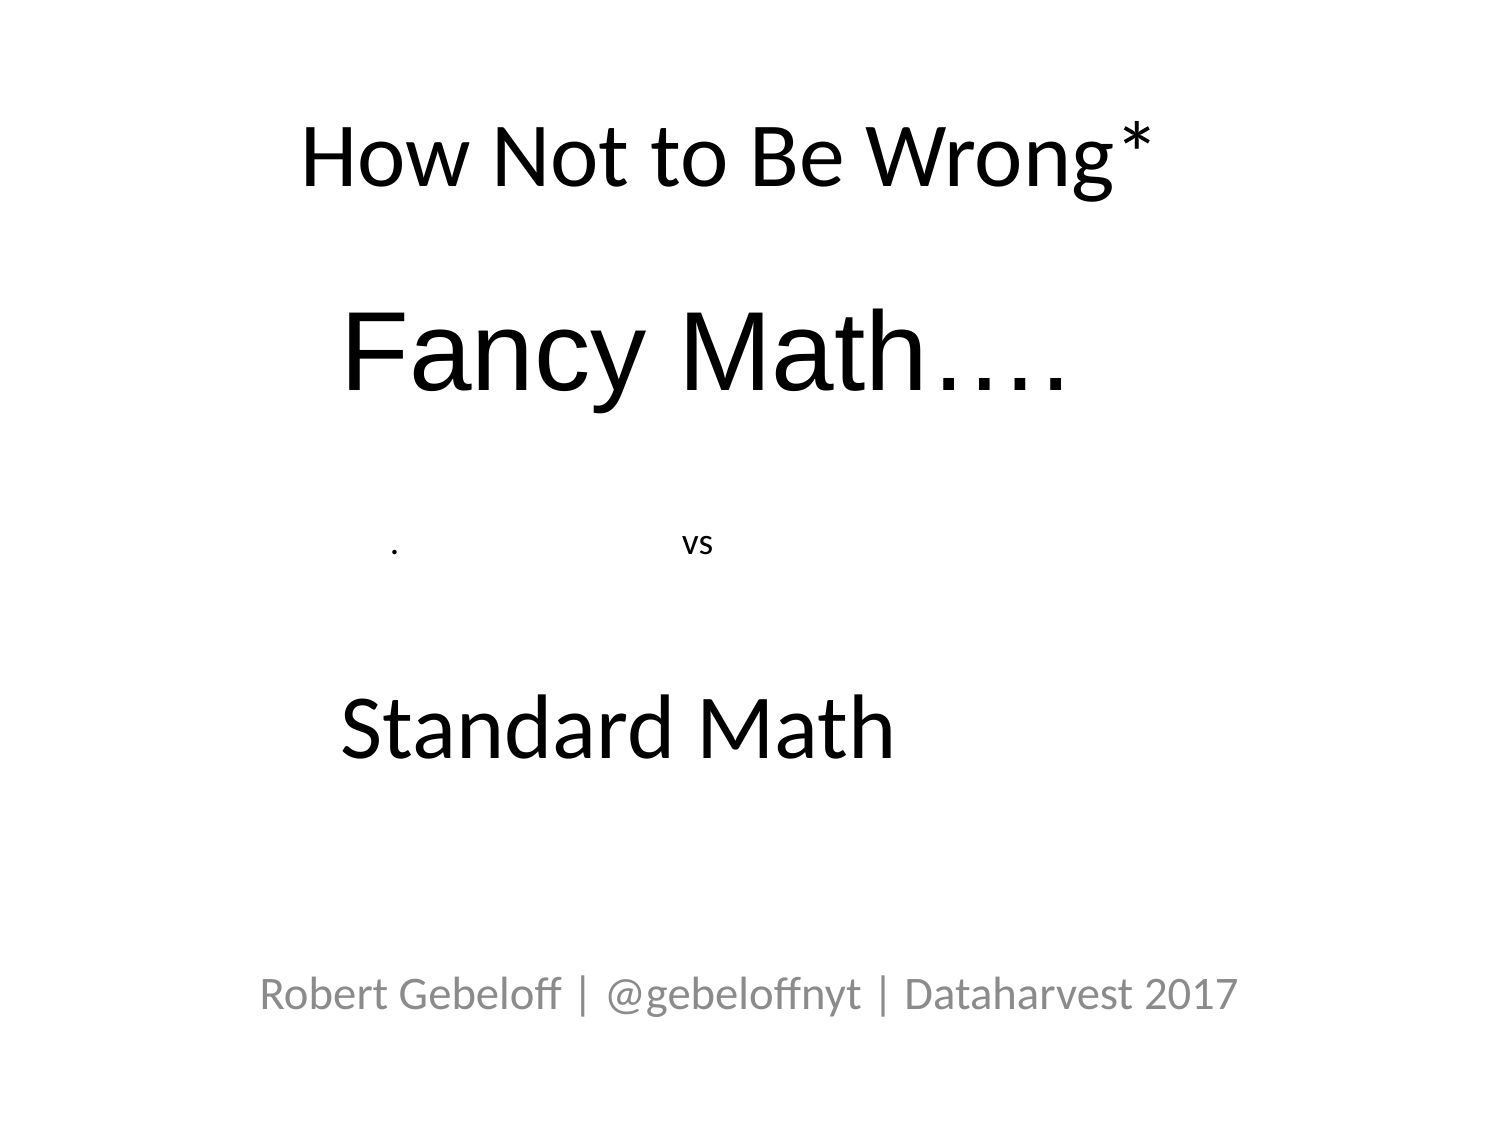

# How Not to Be Wrong*
Fancy Math….
.
vs
Standard Math
Robert Gebeloff | @gebeloffnyt | Dataharvest 2017